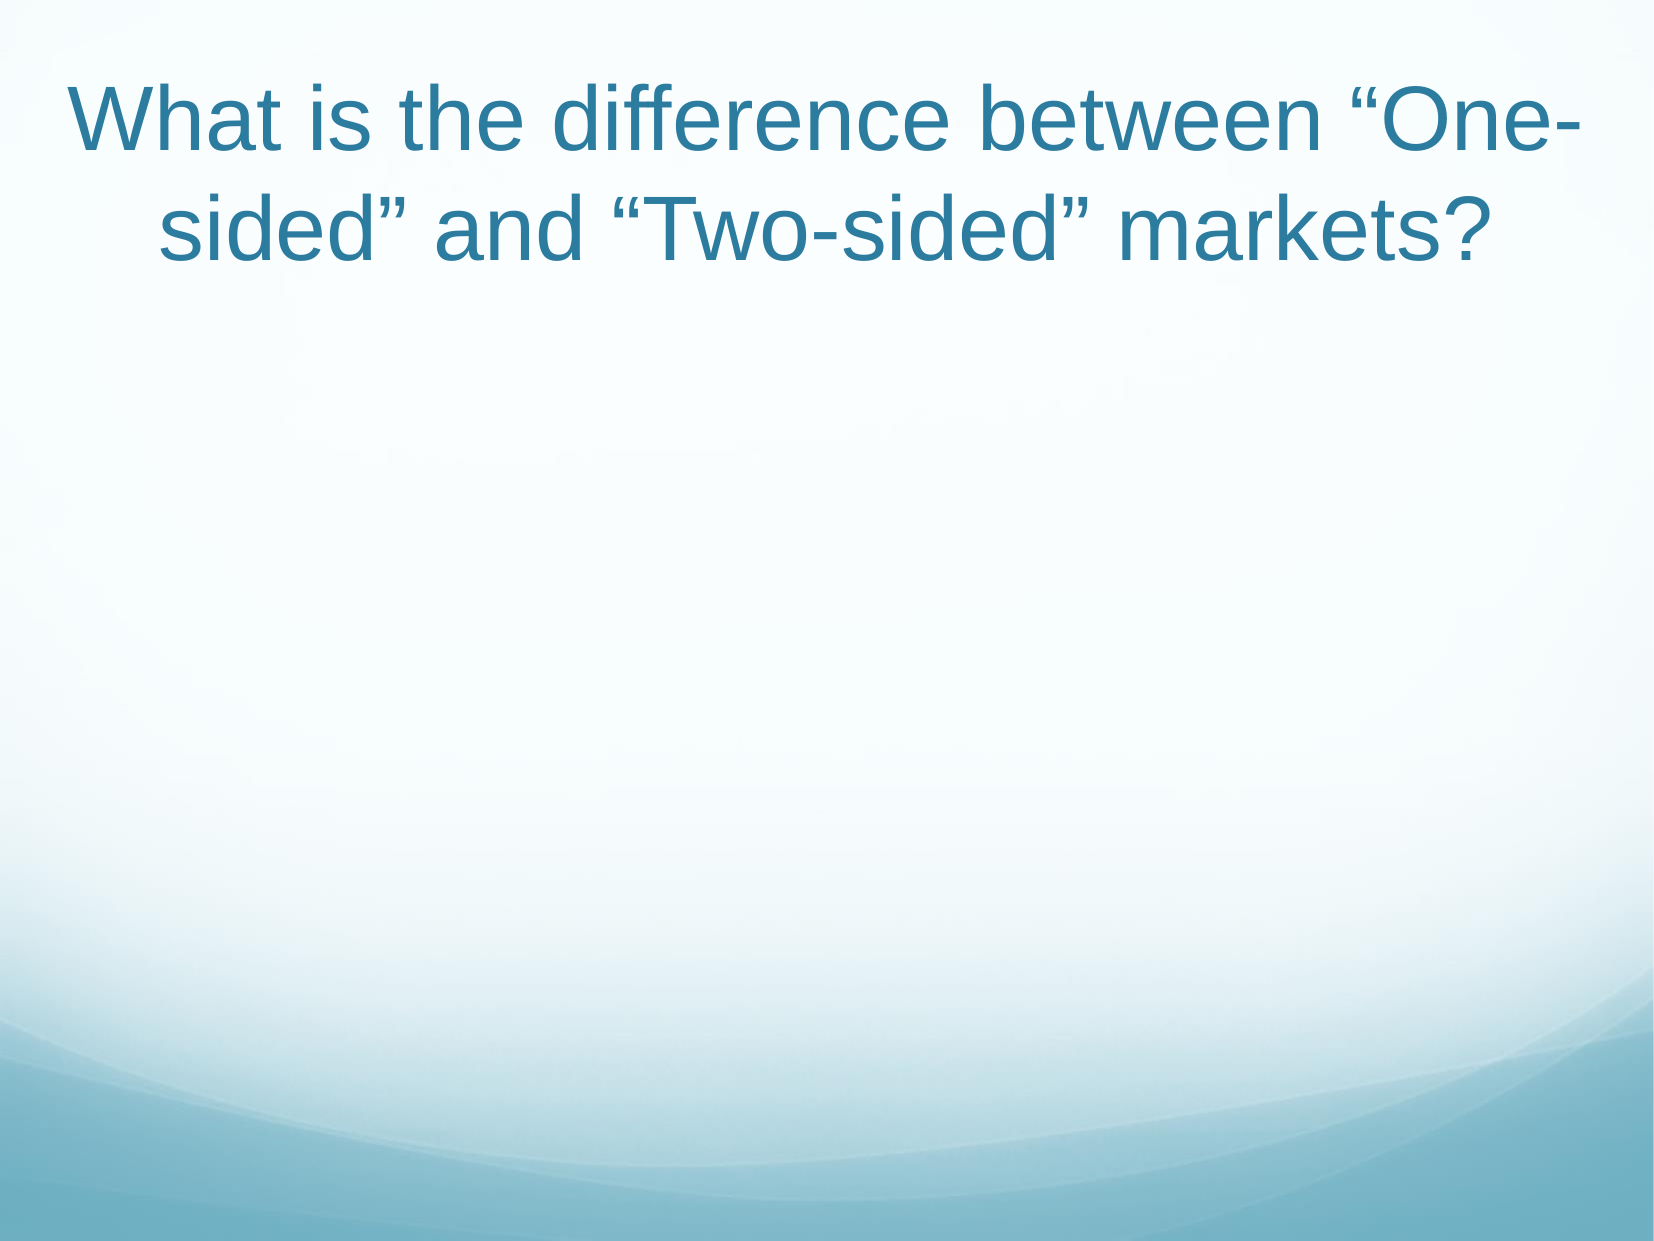

# What is the difference between “One-sided” and “Two-sided” markets?